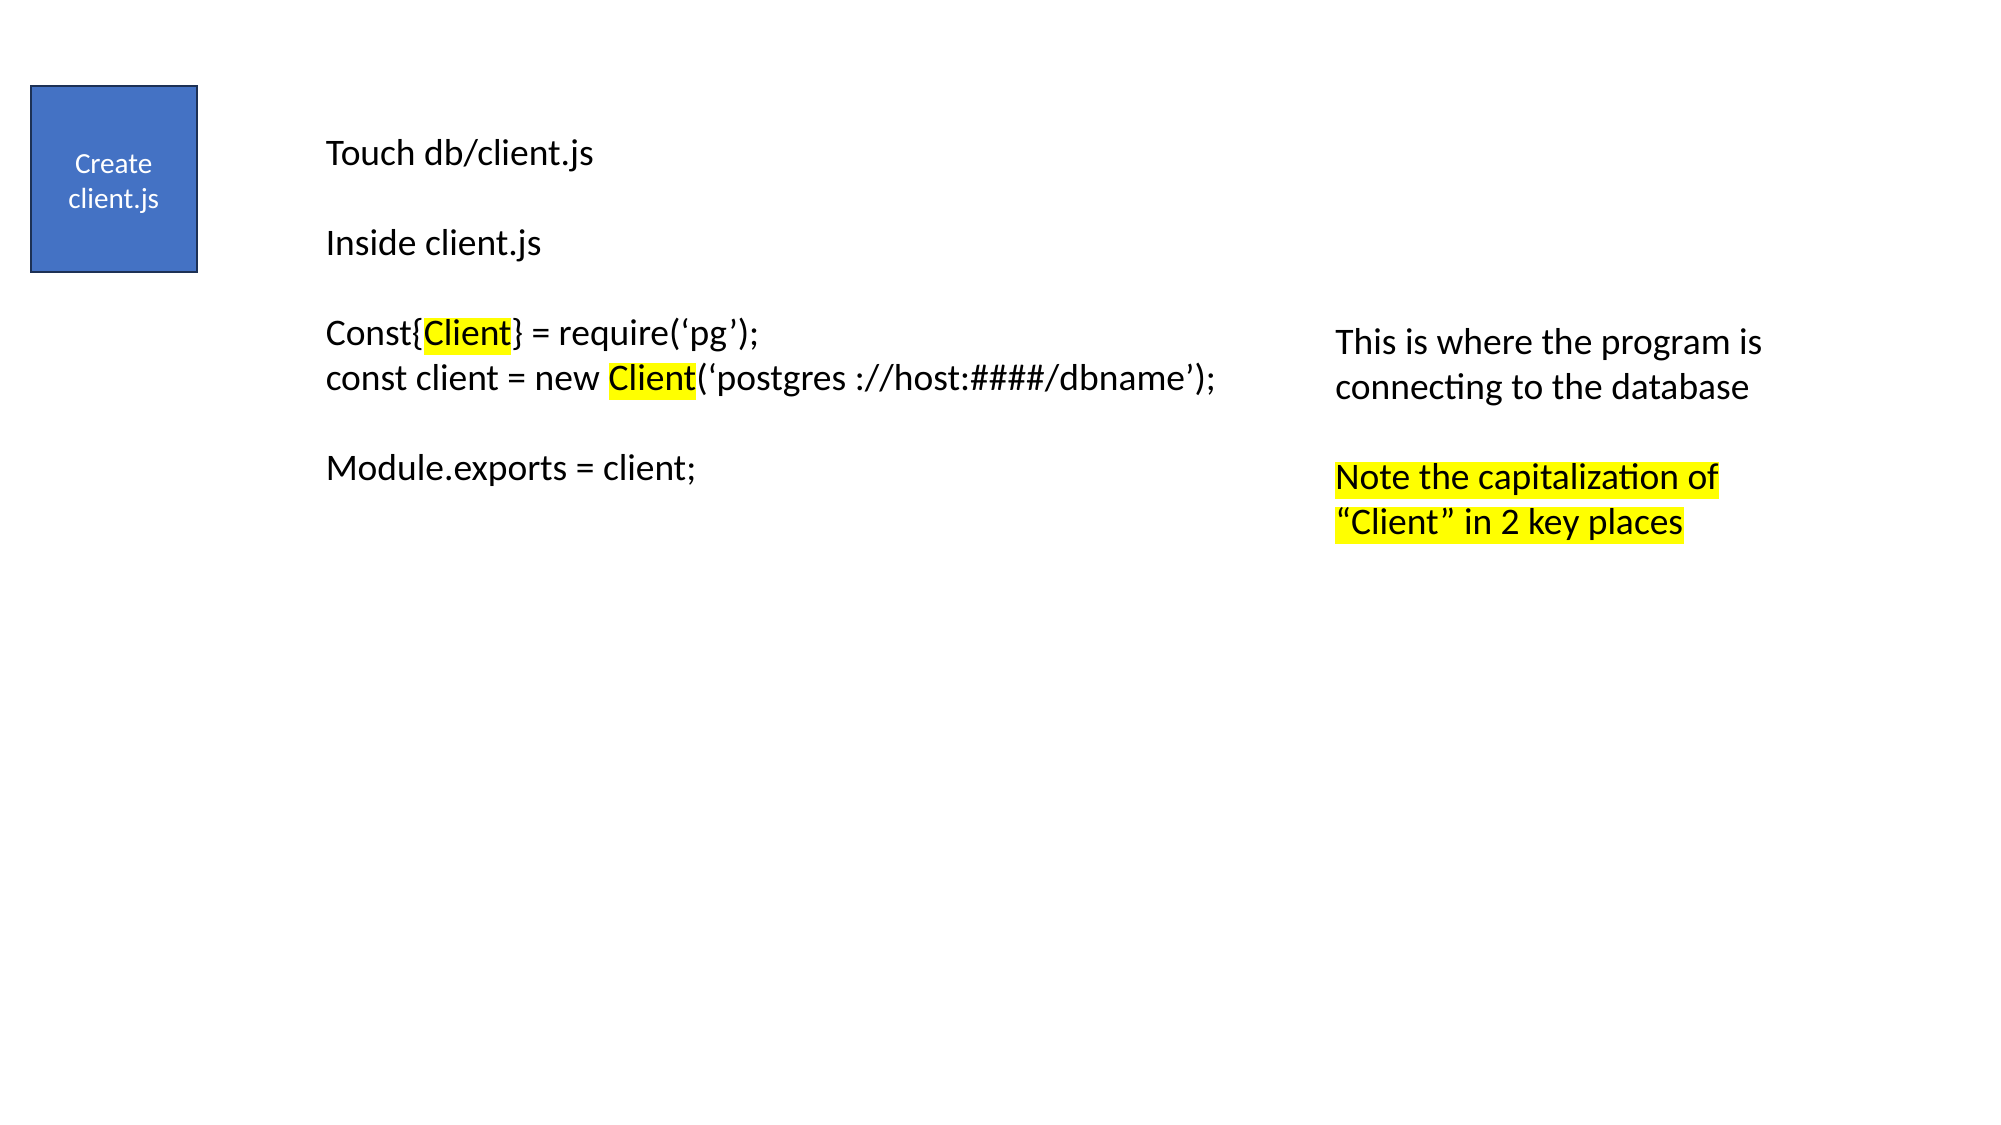

Create client.js
Touch db/client.js

Inside client.js

Const{Client} = require(‘pg’);
const client = new Client(‘postgres ://host:####/dbname’);

Module.exports = client;
This is where the program is connecting to the database

Note the capitalization of “Client” in 2 key places